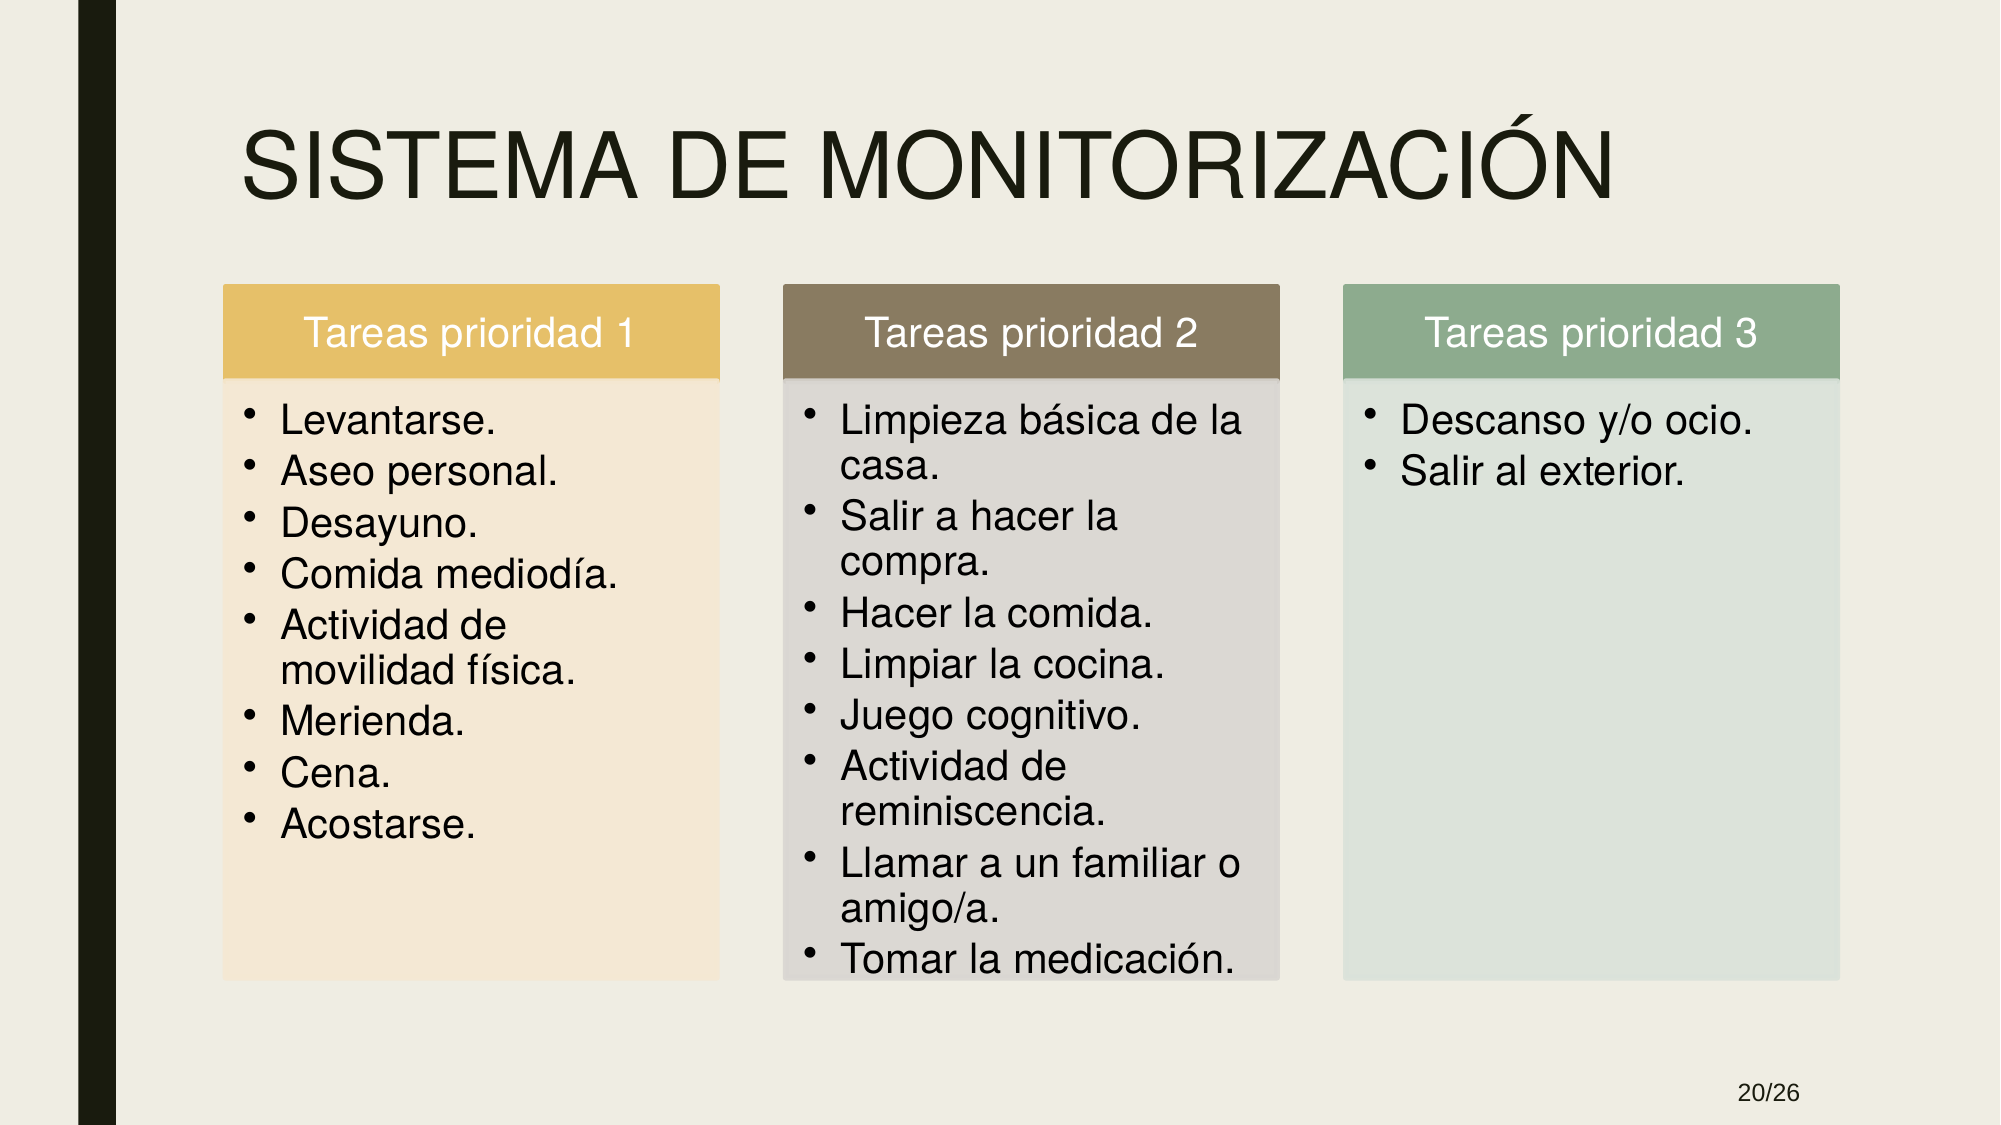

# SISTEMA DE MONITORIZACIÓN
Tareas prioridad 1
Levantarse.
Aseo personal.
Desayuno.
Comida mediodía.
Actividad de movilidad física.
Merienda.
Cena.
Acostarse.
Tareas prioridad 2
Limpieza básica de la casa.
Salir a hacer la compra.
Hacer la comida.
Limpiar la cocina.
Juego cognitivo.
Actividad de reminiscencia.
Llamar a un familiar o amigo/a.
Tomar la medicación.
Tareas prioridad 3
Descanso y/o ocio.
Salir al exterior.
20/26